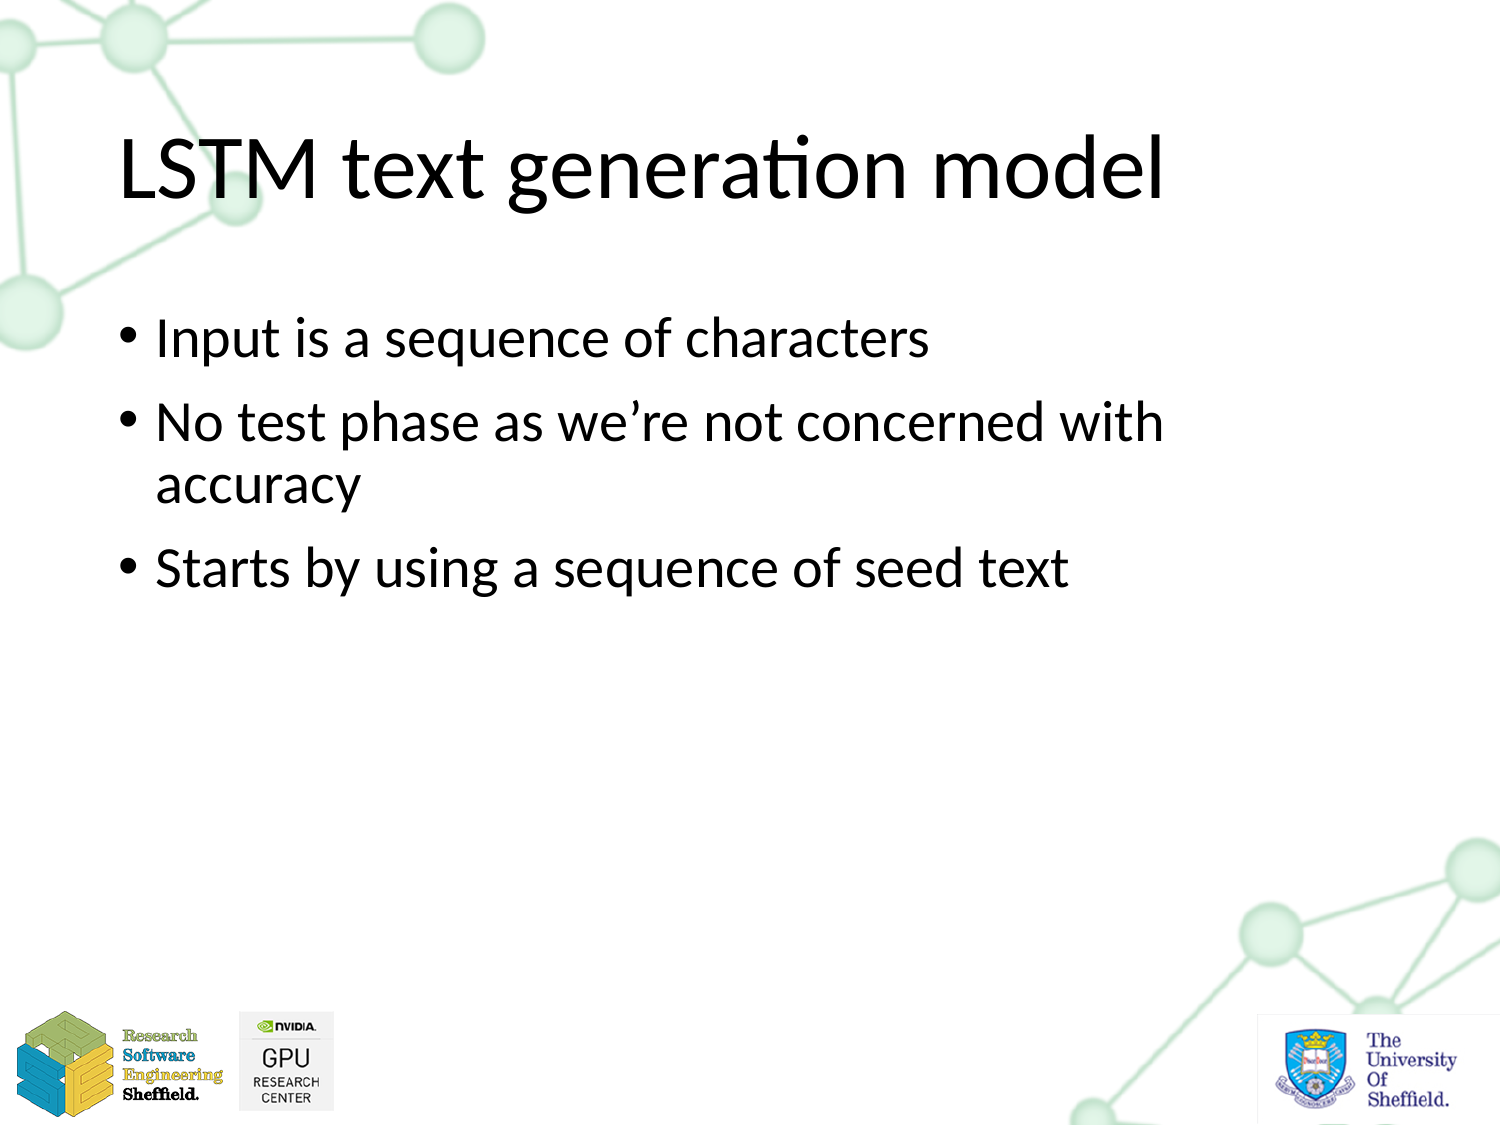

# LSTM text generation model
Input is a sequence of characters
No test phase as we’re not concerned with accuracy
Starts by using a sequence of seed text